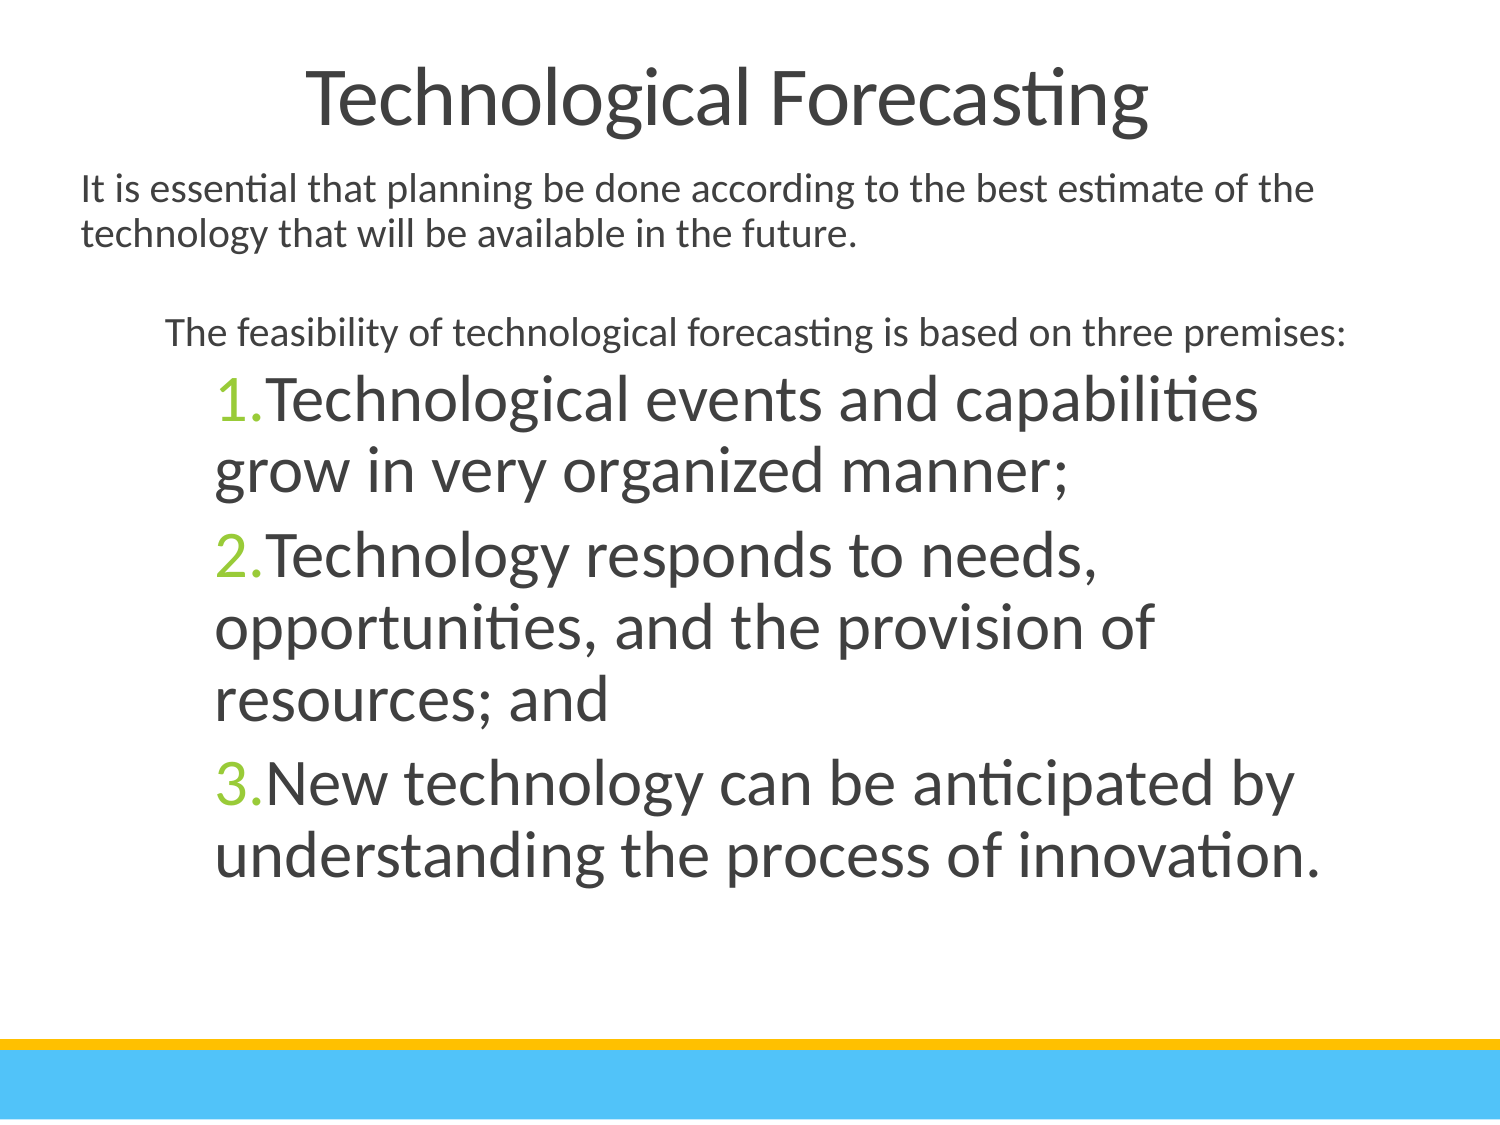

Technological Forecasting
It is essential that planning be done according to the best estimate of the technology that will be available in the future.
The feasibility of technological forecasting is based on three premises:
Technological events and capabilities grow in very organized manner;
Technology responds to needs, opportunities, and the provision of resources; and
New technology can be anticipated by understanding the process of innovation.